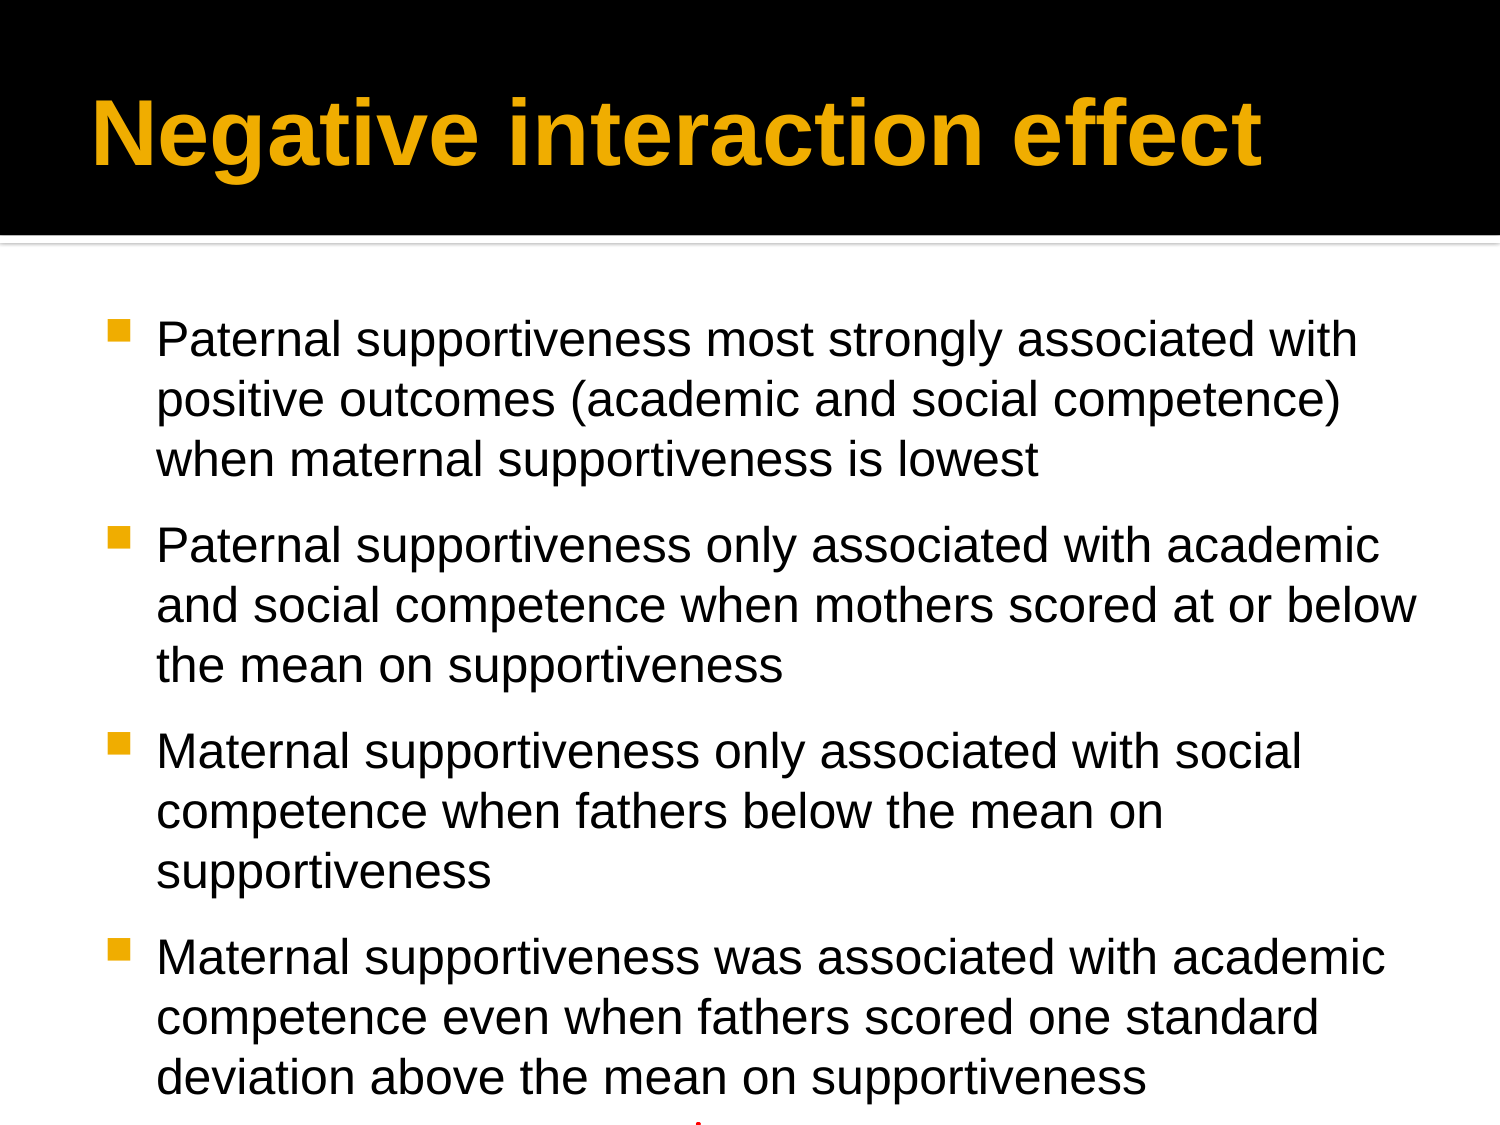

# Negative interaction effect
Paternal supportiveness most strongly associated with positive outcomes (academic and social competence) when maternal supportiveness is lowest

Paternal supportiveness only associated with academic and social competence when mothers scored at or below the mean on supportiveness

Maternal supportiveness only associated with social competence when fathers below the mean on supportiveness

Maternal supportiveness was associated with academic competence even when fathers scored one standard deviation above the mean on supportiveness